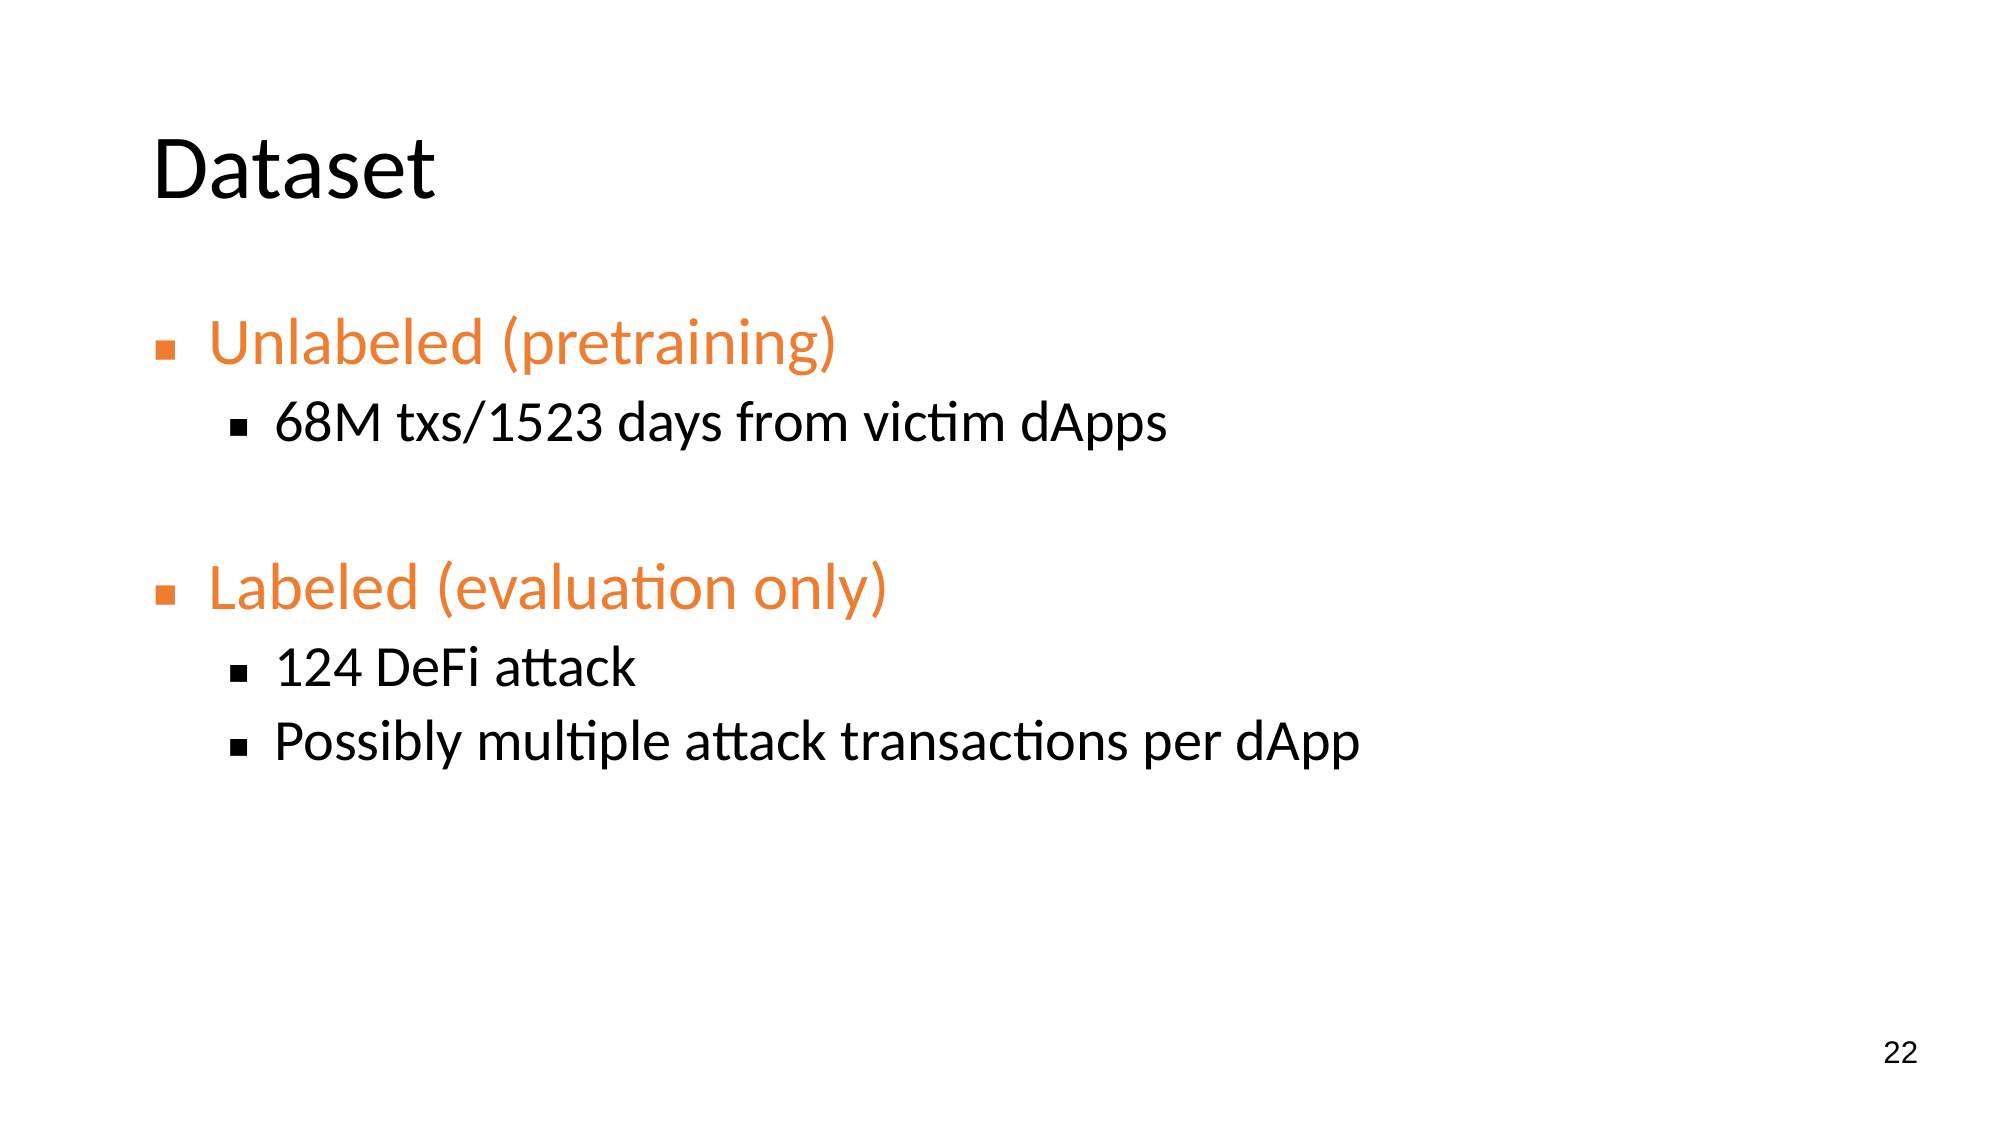

# Dataset
Unlabeled (pretraining)
68M txs/1523 days from victim dApps

Labeled (evaluation only)
124 DeFi attack
Possibly multiple attack transactions per dApp
22